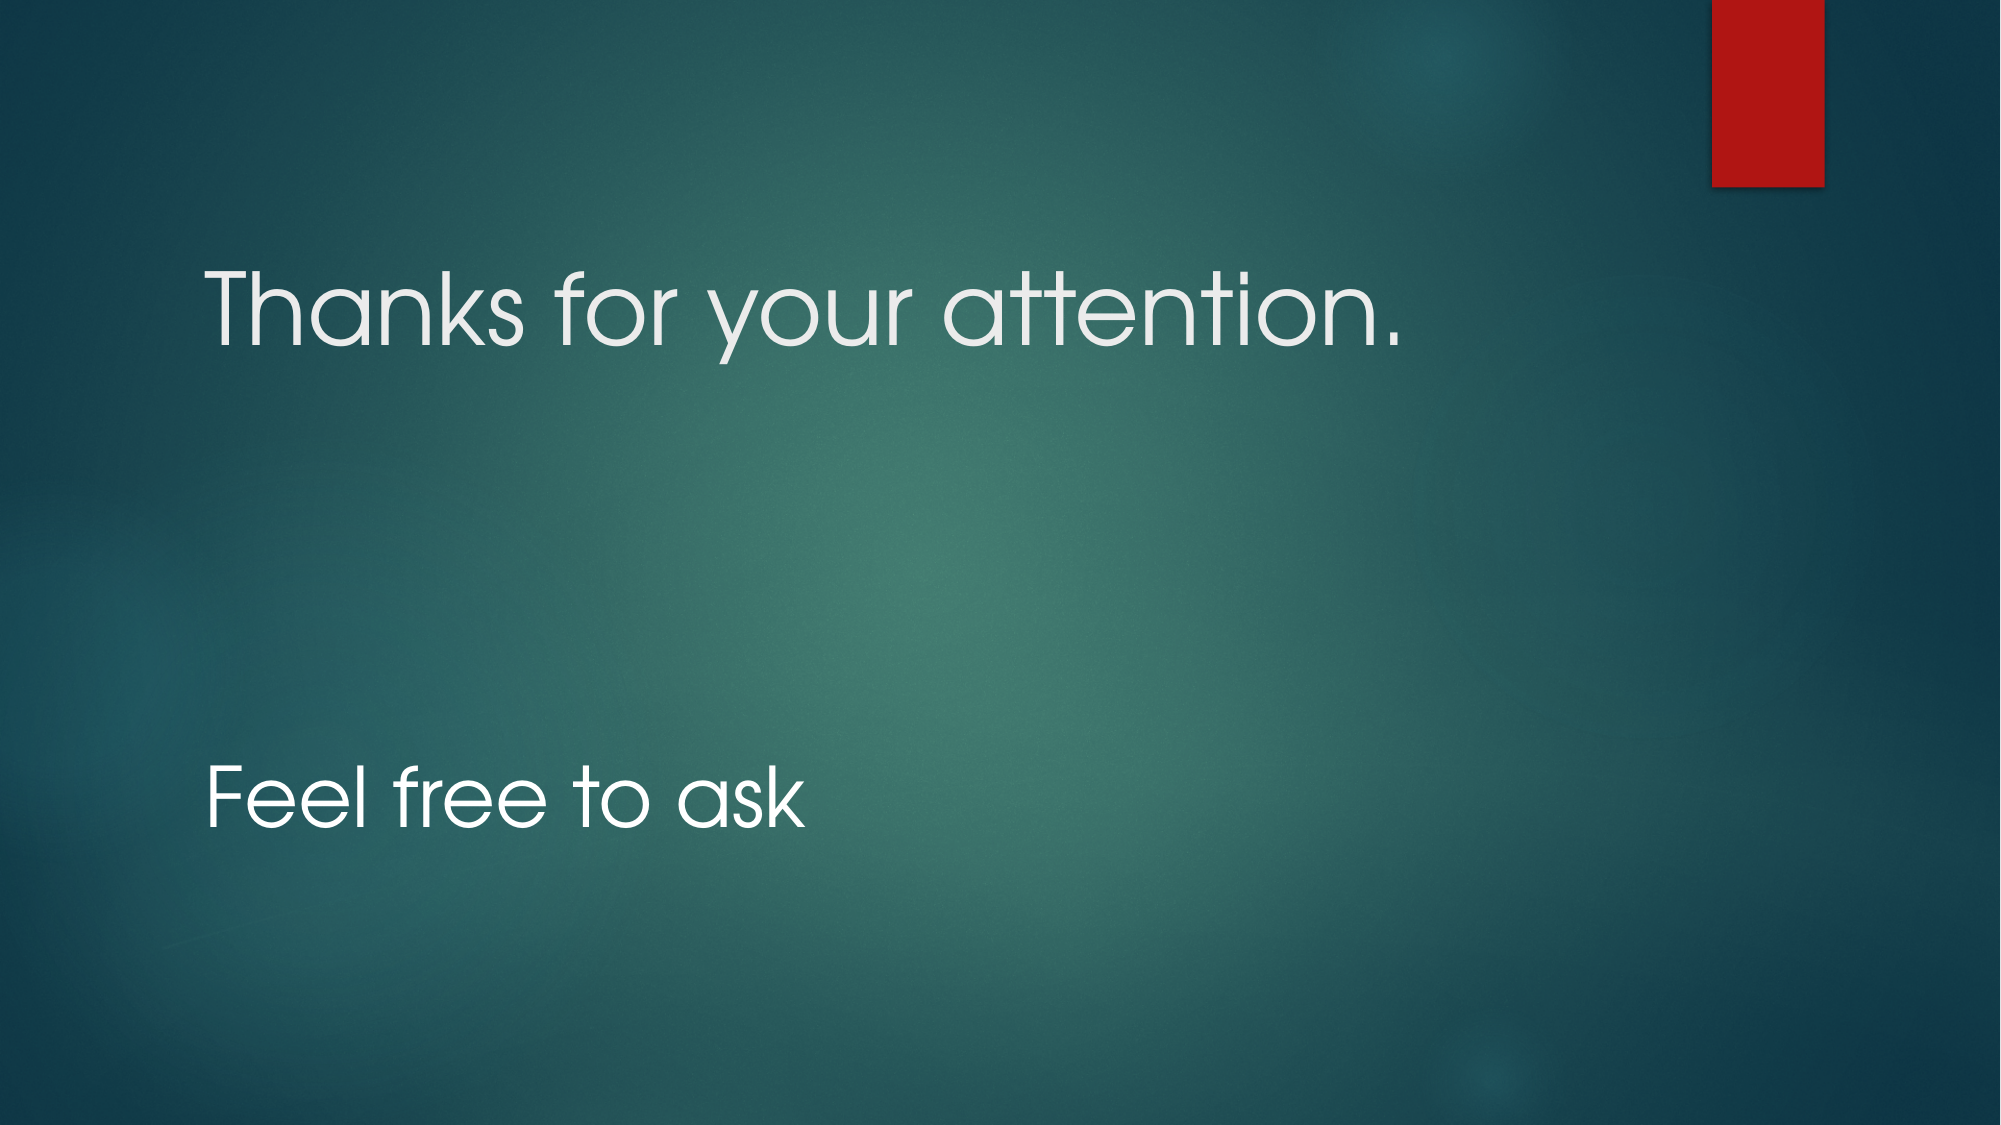

# Thanks for your attention.
Feel free to ask